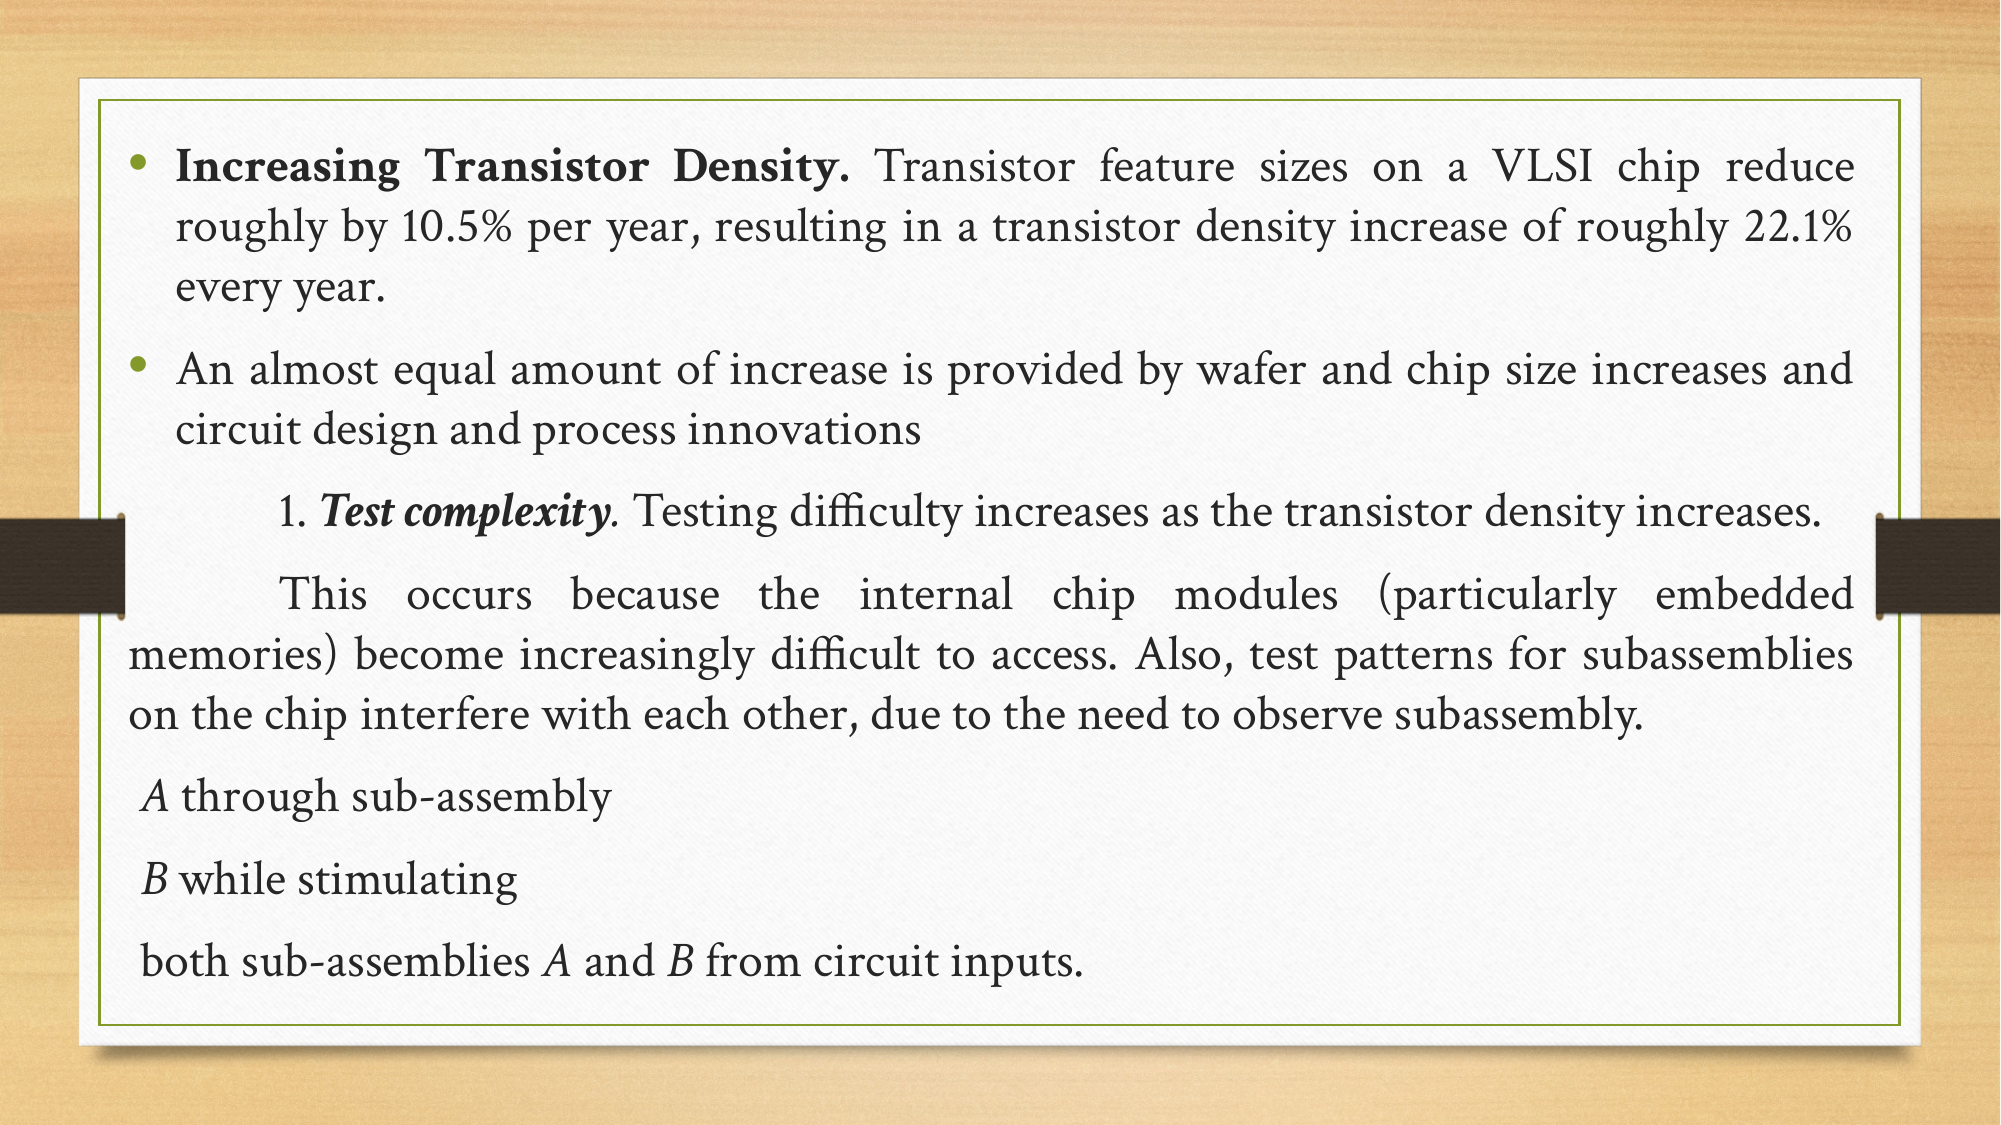

Increasing Transistor Density. Transistor feature sizes on a VLSI chip reduce roughly by 10.5% per year, resulting in a transistor density increase of roughly 22.1% every year.
An almost equal amount of increase is provided by wafer and chip size increases and circuit design and process innovations
	1. Test complexity. Testing difficulty increases as the transistor density increases.
	This occurs because the internal chip modules (particularly embedded memories) become increasingly difficult to access. Also, test patterns for subassemblies on the chip interfere with each other, due to the need to observe subassembly.
 A through sub-assembly
 B while stimulating
 both sub-assemblies A and B from circuit inputs.